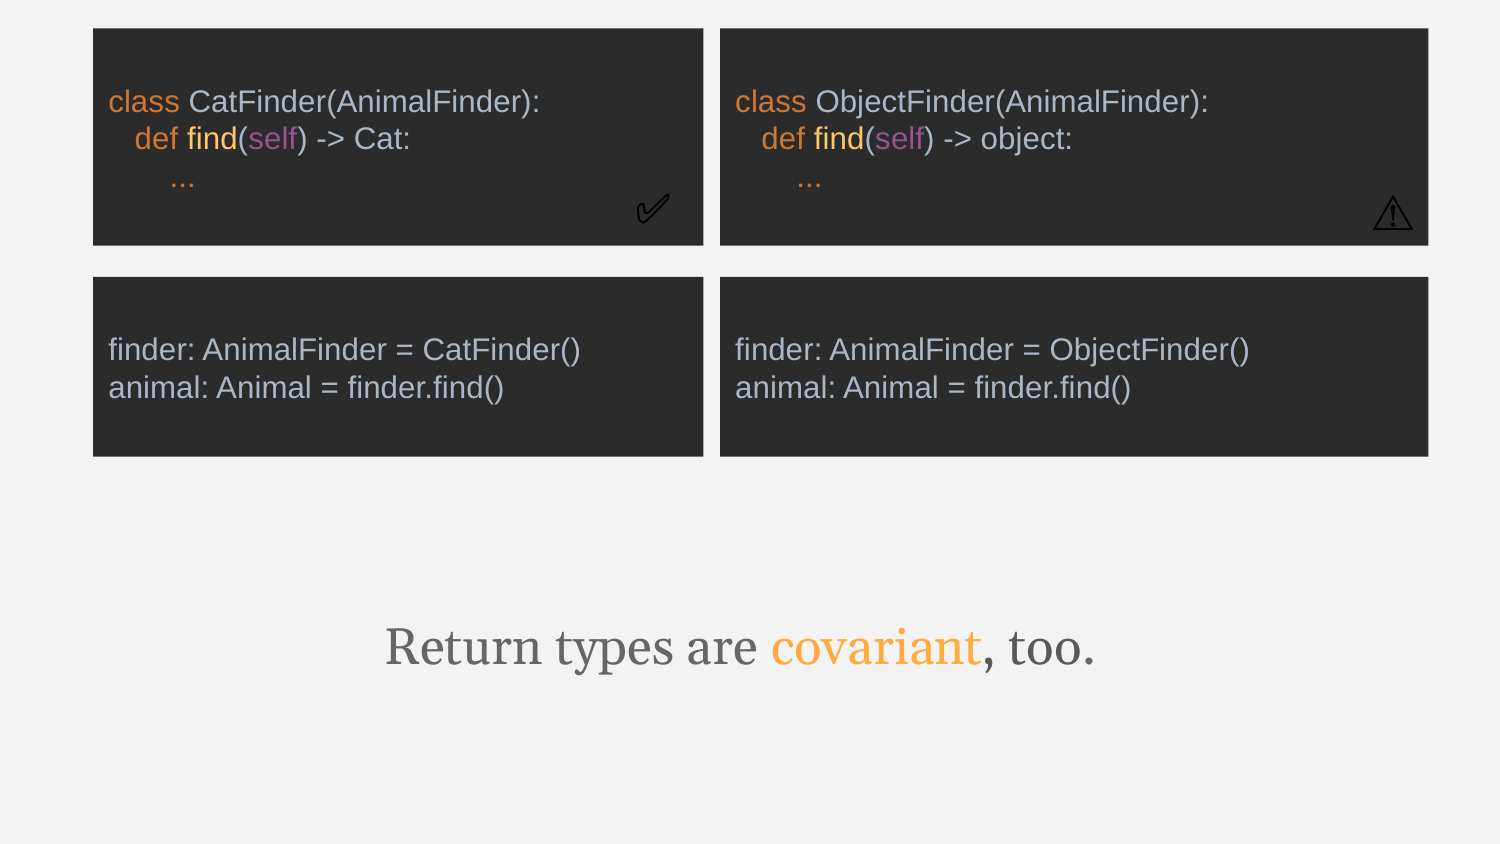

class ObjectFinder(AnimalFinder):
   def find(self) -> object:
       ...

class CatFinder(AnimalFinder):
   def find(self) -> Cat:
       ...

✅
⚠️

finder: AnimalFinder = CatFinder()
animal: Animal = finder.find()

finder: AnimalFinder = ObjectFinder()
animal: Animal = finder.find()

Return types are covariant, too.